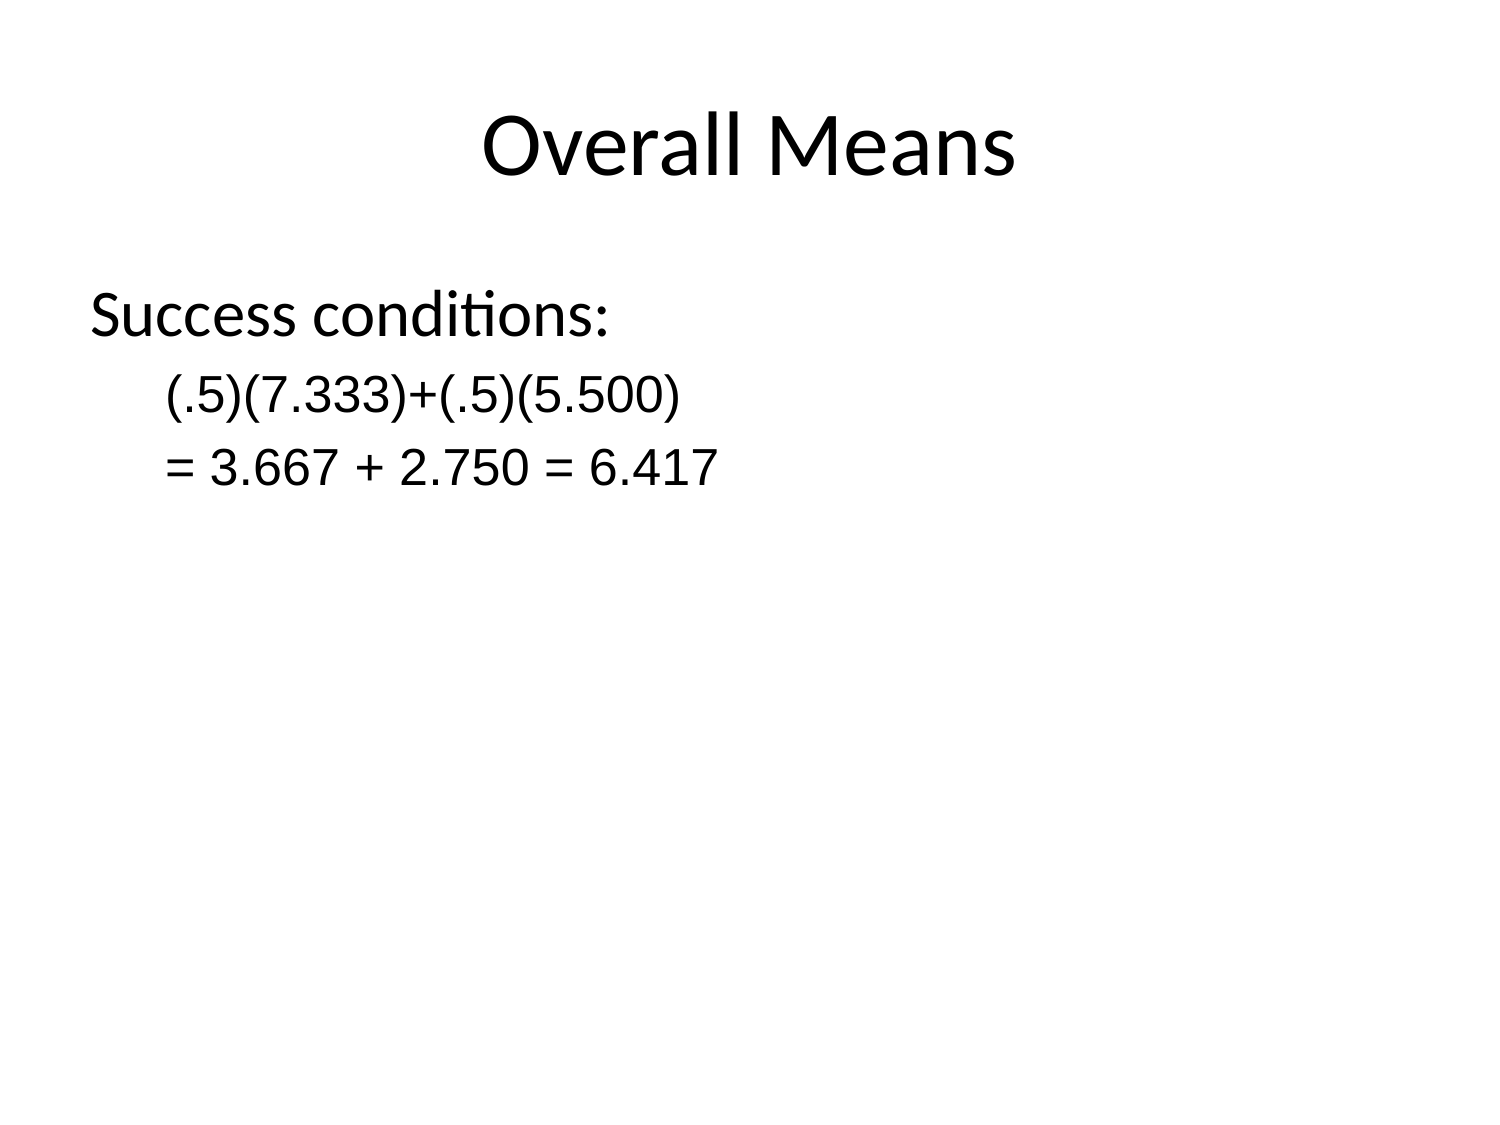

# Overall Means
Success conditions:
(.5)(7.333)+(.5)(5.500)
= 3.667 + 2.750 = 6.417